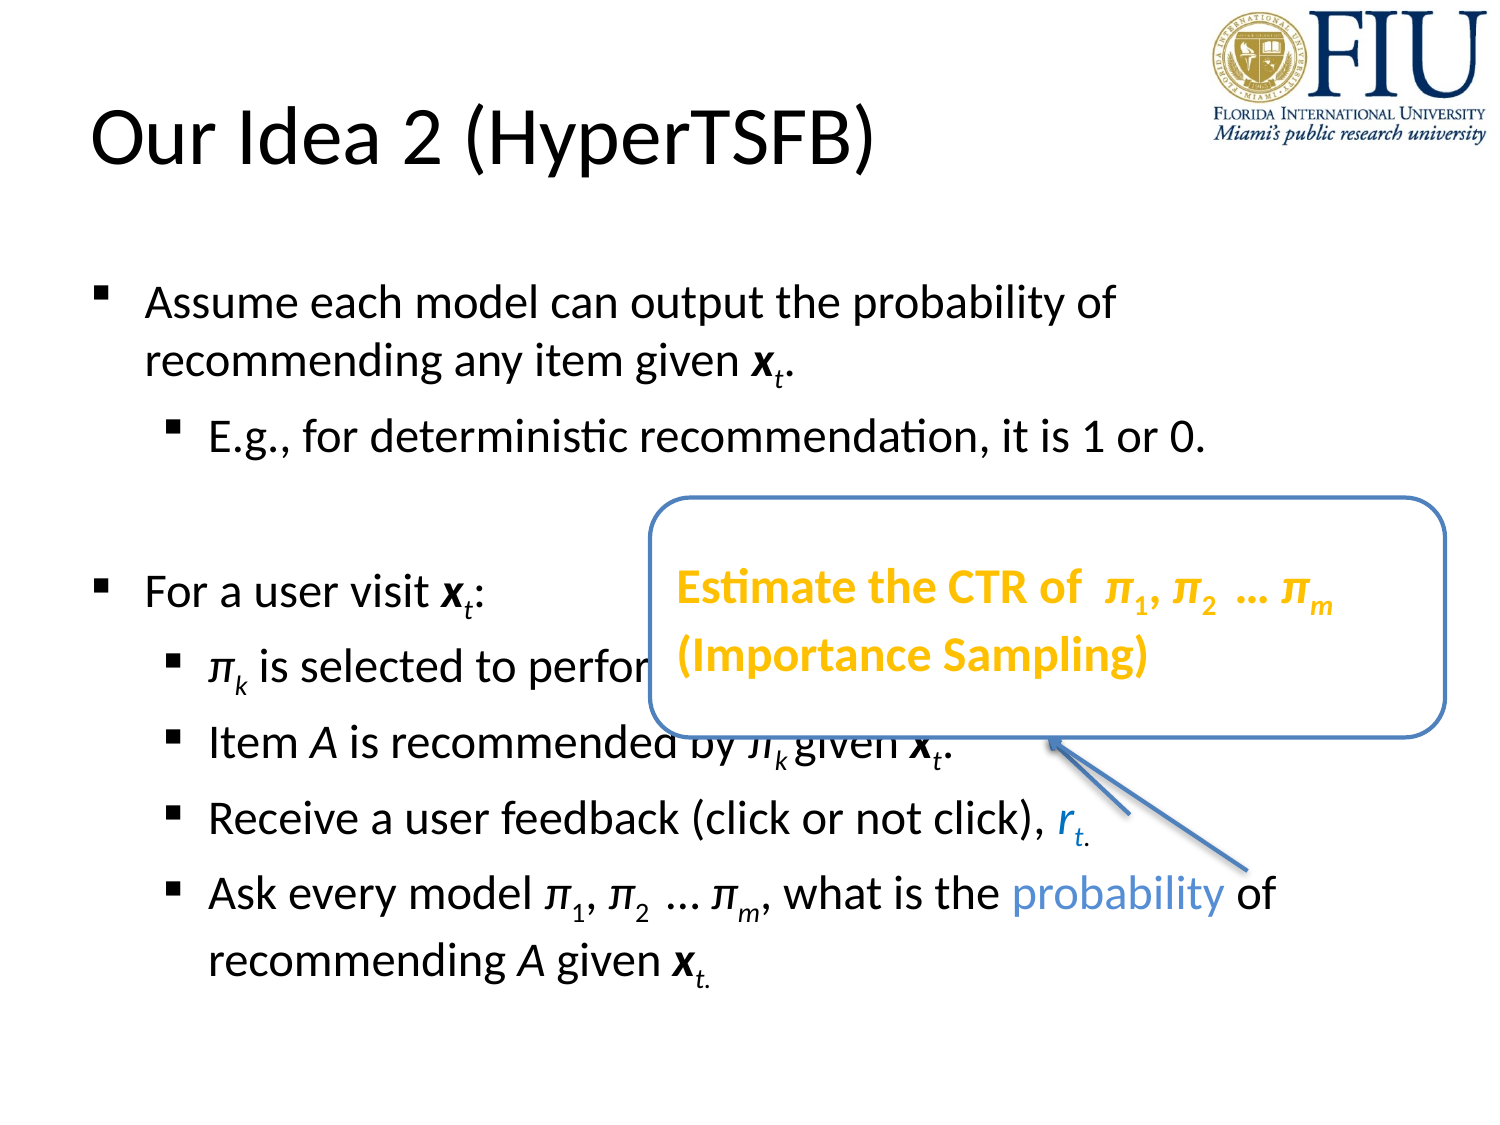

# Our Idea 2 (HyperTSFB)
Assume each model can output the probability of recommending any item given xt.
E.g., for deterministic recommendation, it is 1 or 0.

For a user visit xt:
πk is selected to perform recommendation (k=1,2,…, or m).
Item A is recommended by πk given xt.
Receive a user feedback (click or not click), rt.
Ask every model π1, π2  … πm, what is the probability of recommending A given xt.

Estimate the CTR of  π1, π2  … πm  (Importance Sampling)